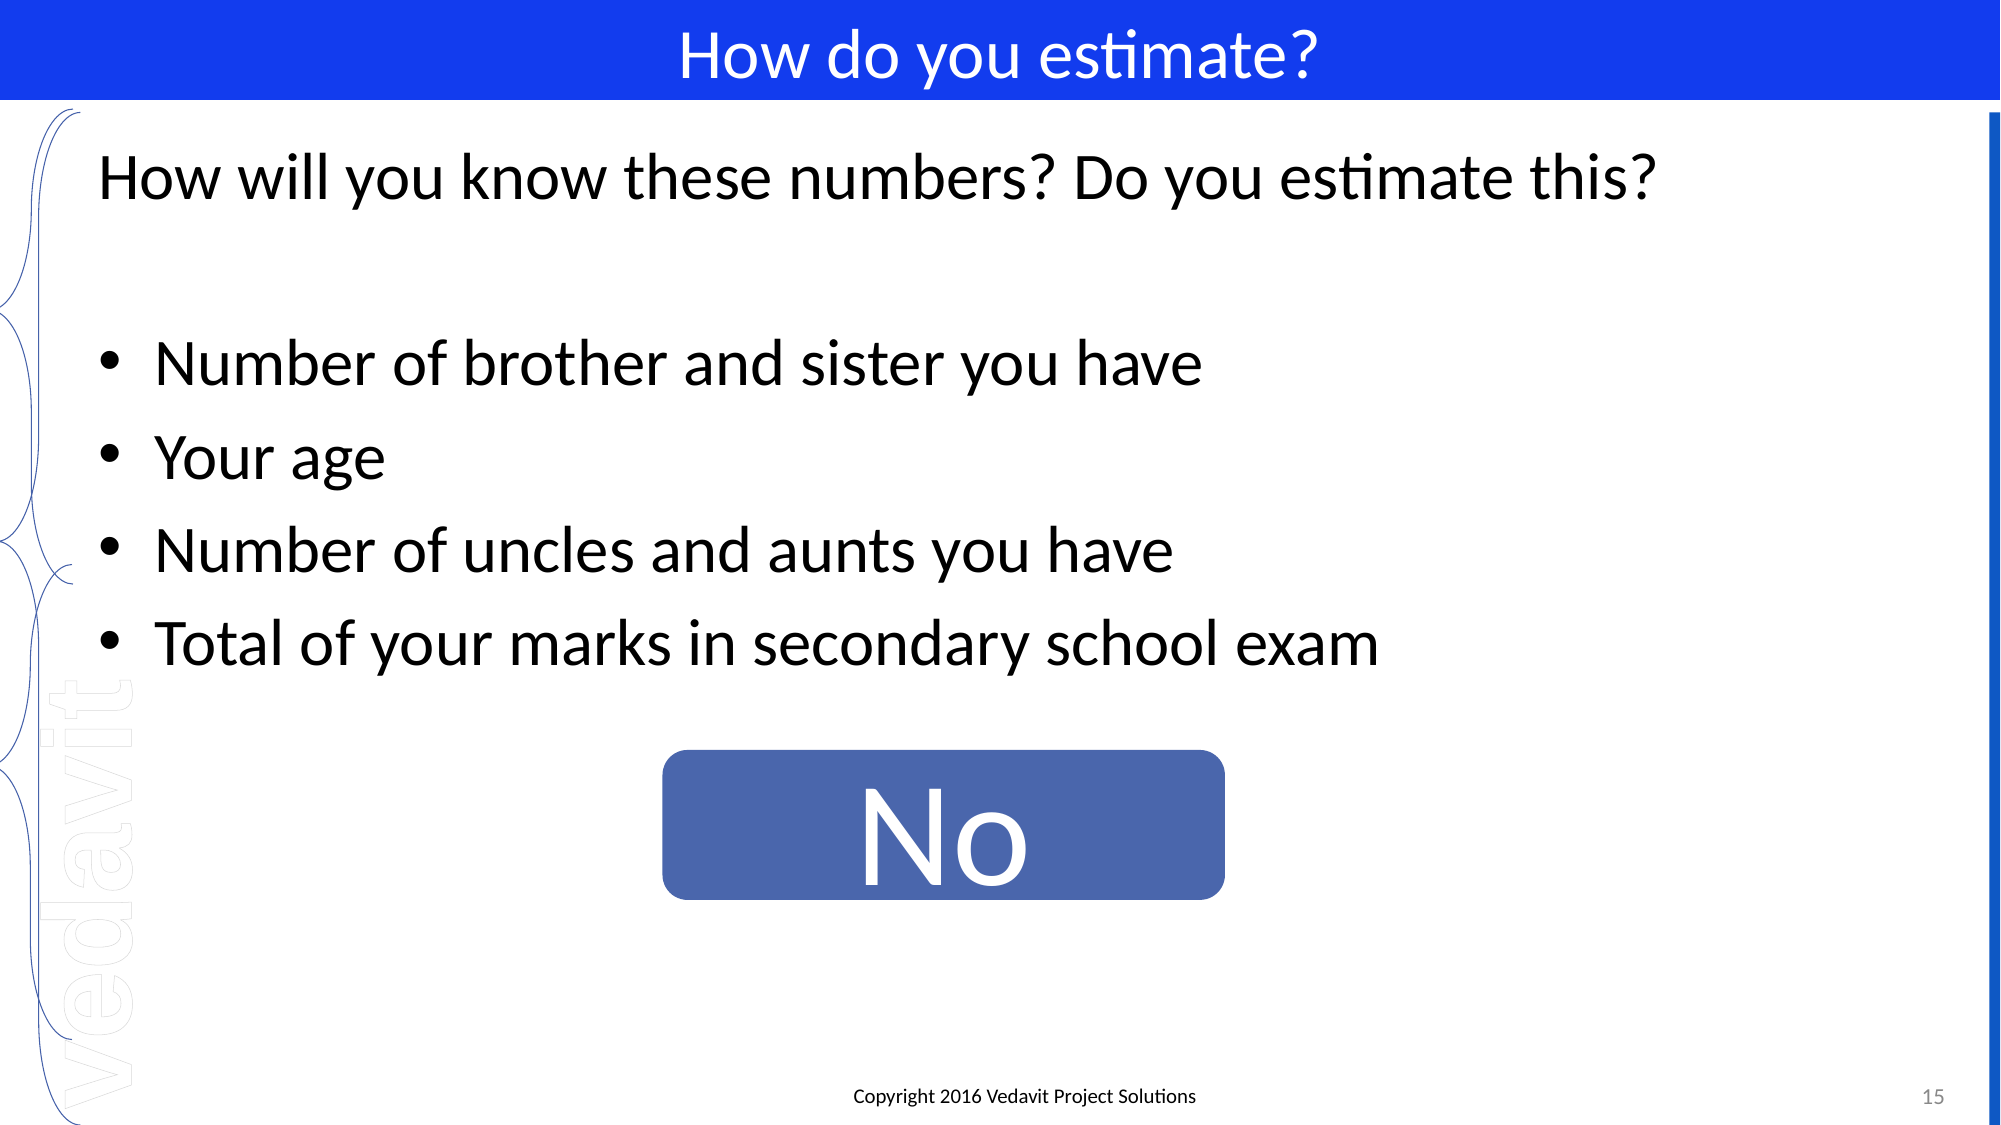

# How do you estimate?

How will you know these numbers? Do you estimate this?

Number of brother and sister you have
Your age
Number of uncles and aunts you have
Total of your marks in secondary school exam

No
15